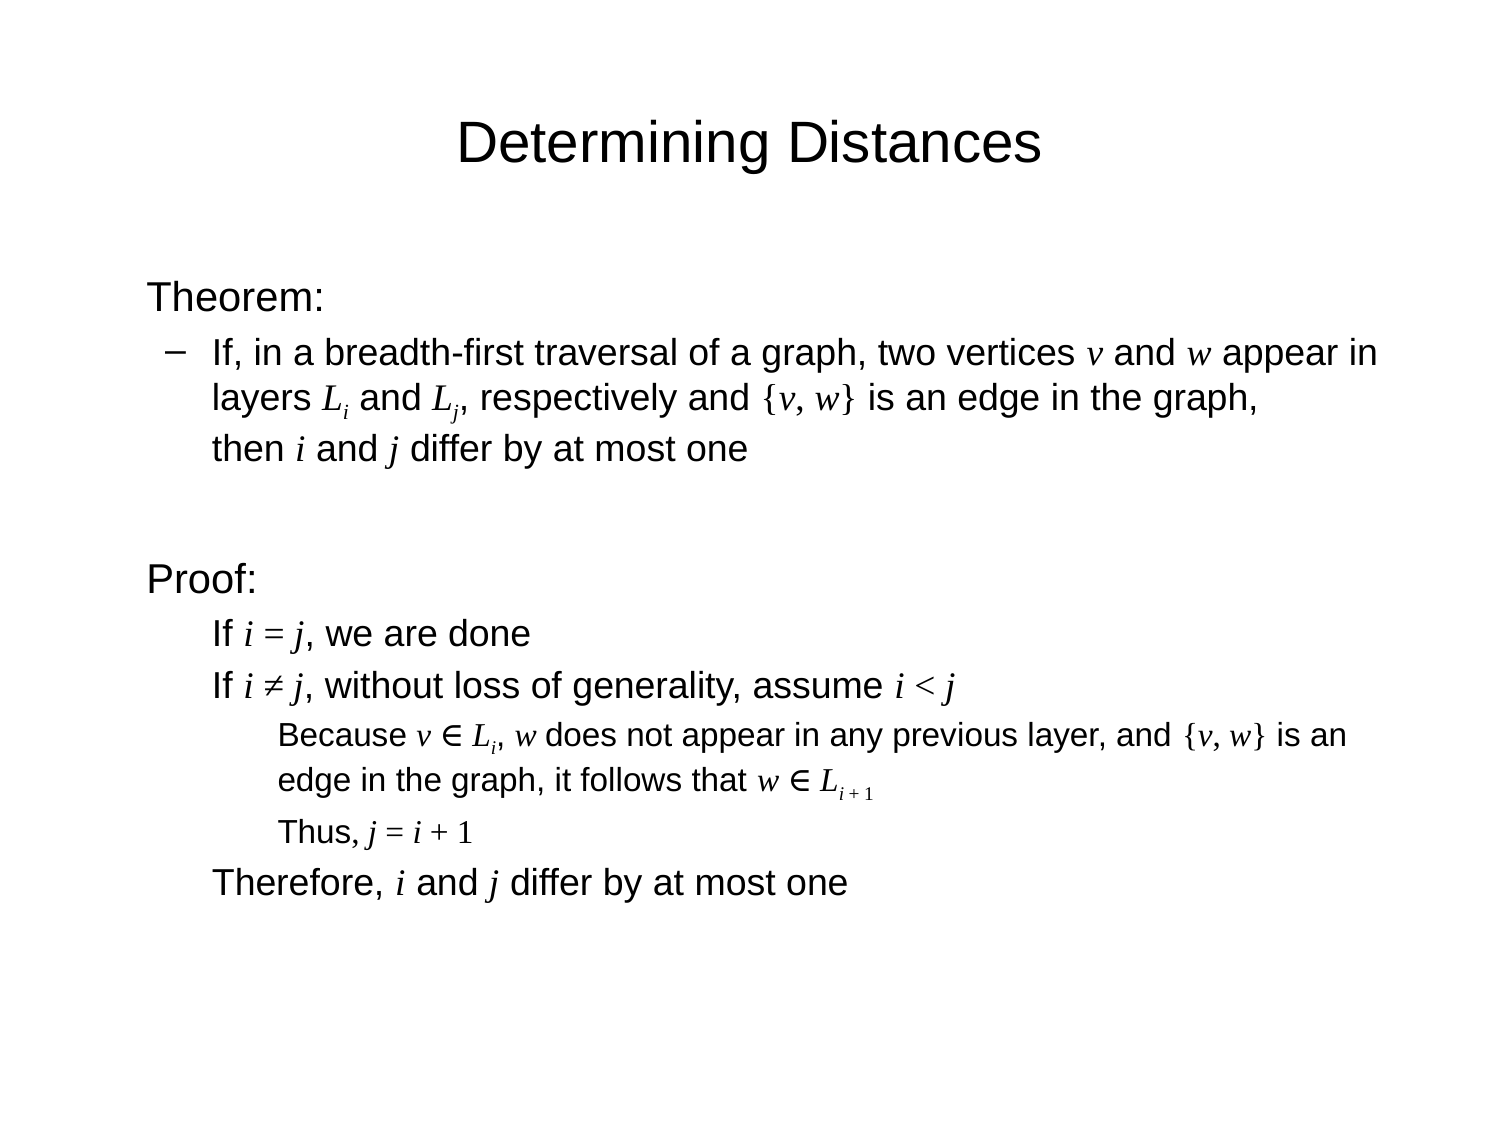

# Determining Distances
	Theorem:
If, in a breadth-first traversal of a graph, two vertices v and w appear in layers Li and Lj, respectively and {v, w} is an edge in the graph,
then i and j differ by at most one

	Proof:
	If i = j, we are done
	If i ≠ j, without loss of generality, assume i < j
	Because v ∈ Li, w does not appear in any previous layer, and {v, w} is an edge in the graph, it follows that w ∈ Li + 1
	Thus, j = i + 1
	Therefore, i and j differ by at most one